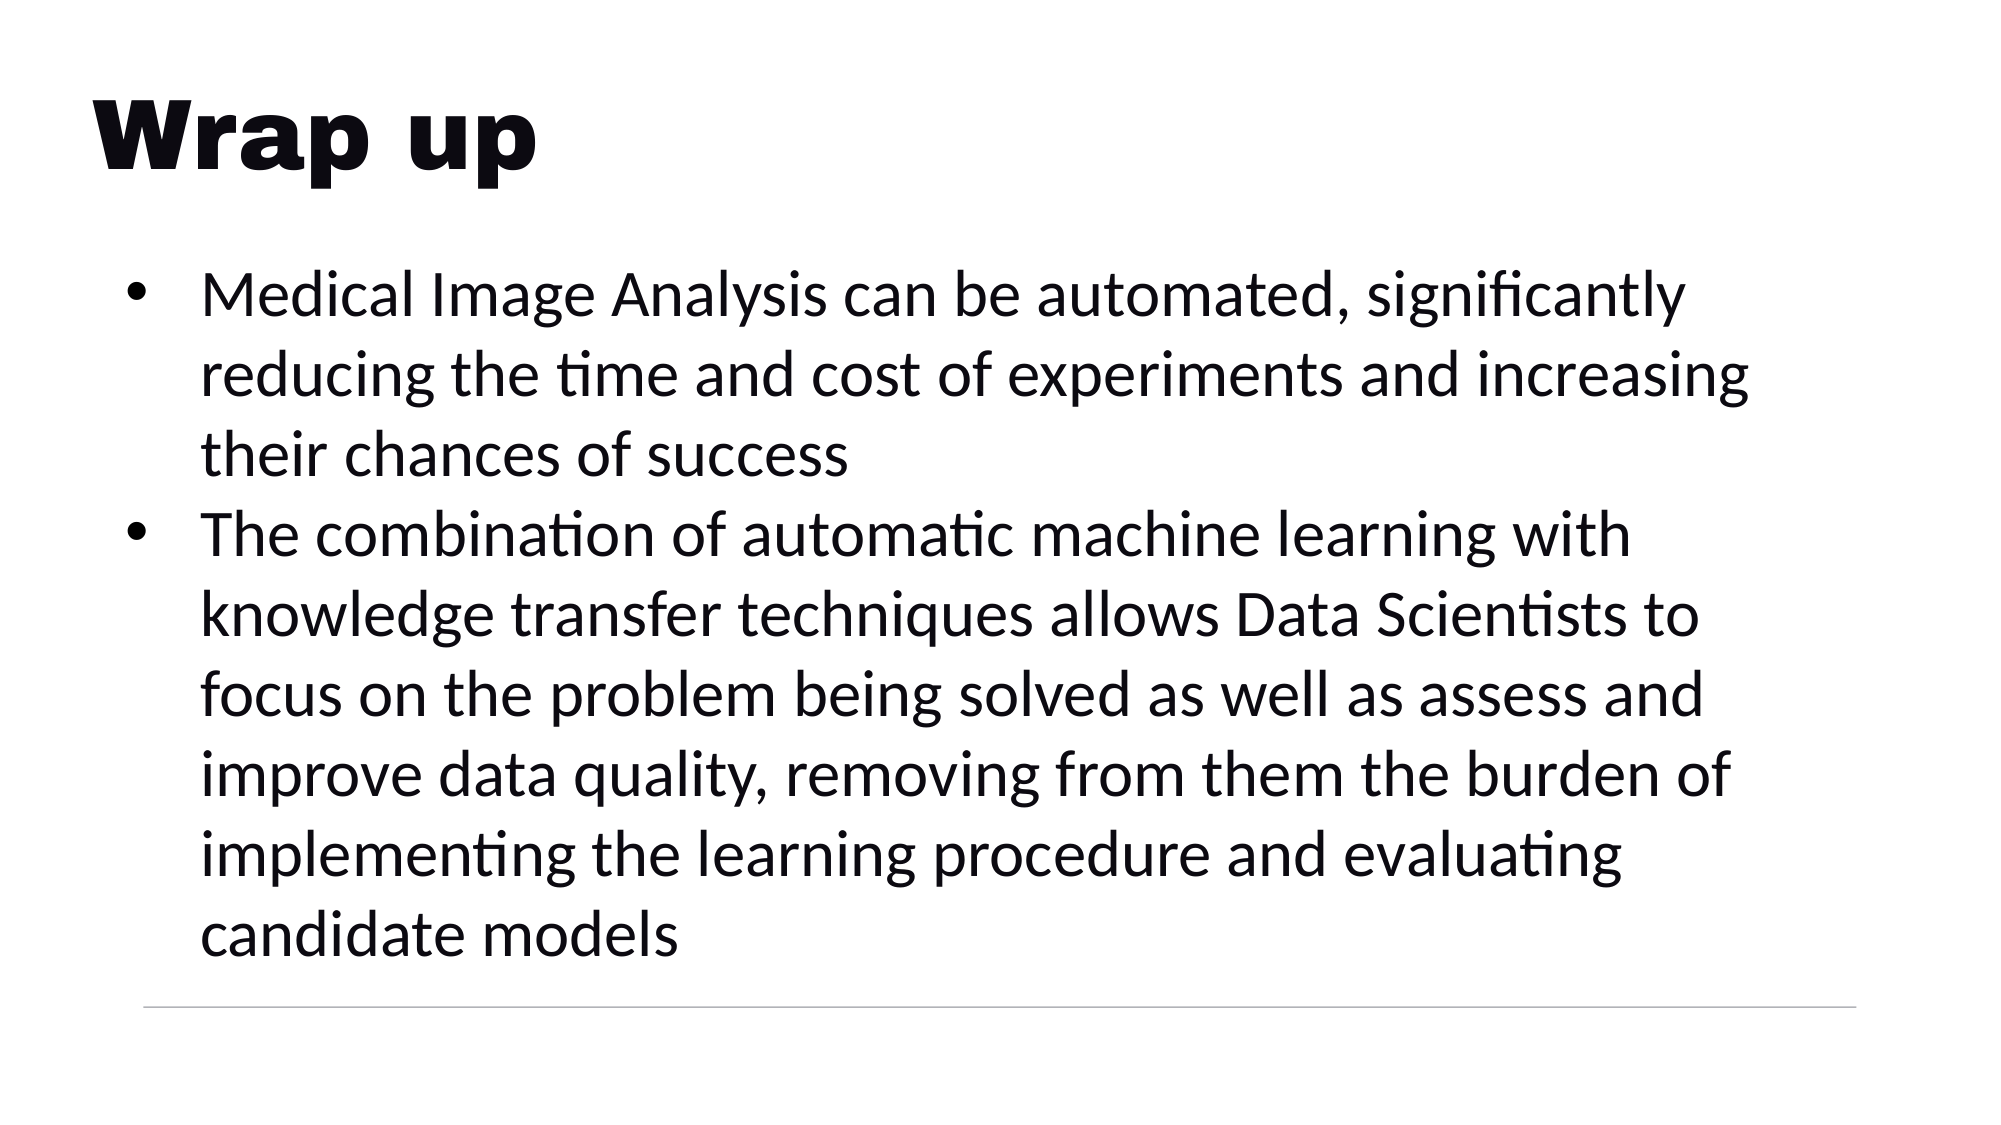

# Wrap up
Medical Image Analysis can be automated, significantly reducing the time and cost of experiments and increasing their chances of success
The combination of automatic machine learning with knowledge transfer techniques allows Data Scientists to focus on the problem being solved as well as assess and improve data quality, removing from them the burden of implementing the learning procedure and evaluating candidate models